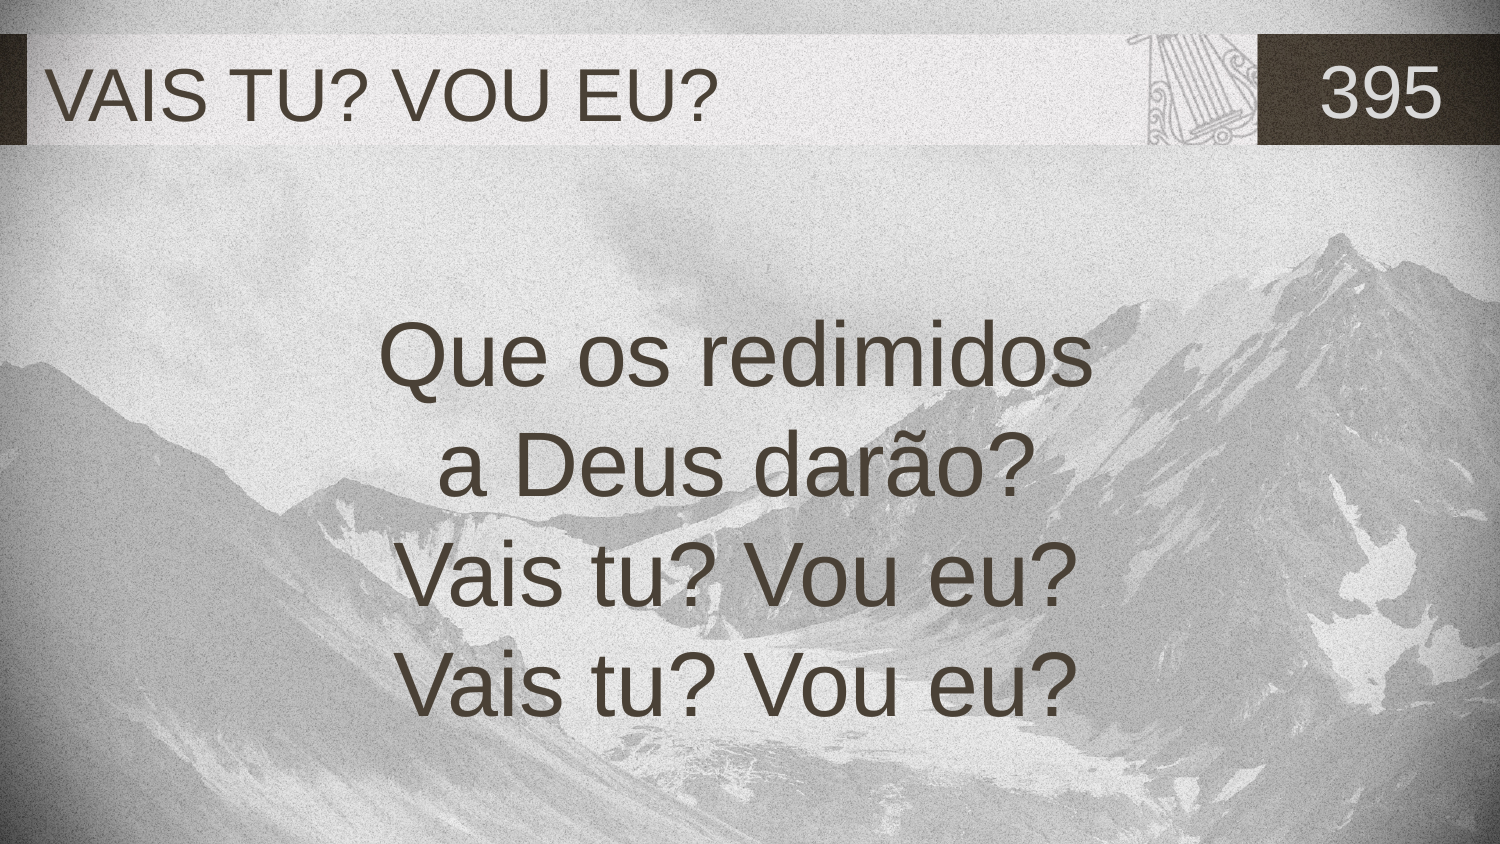

# VAIS TU? VOU EU?
395
Que os redimidos
a Deus darão?
Vais tu? Vou eu?
Vais tu? Vou eu?